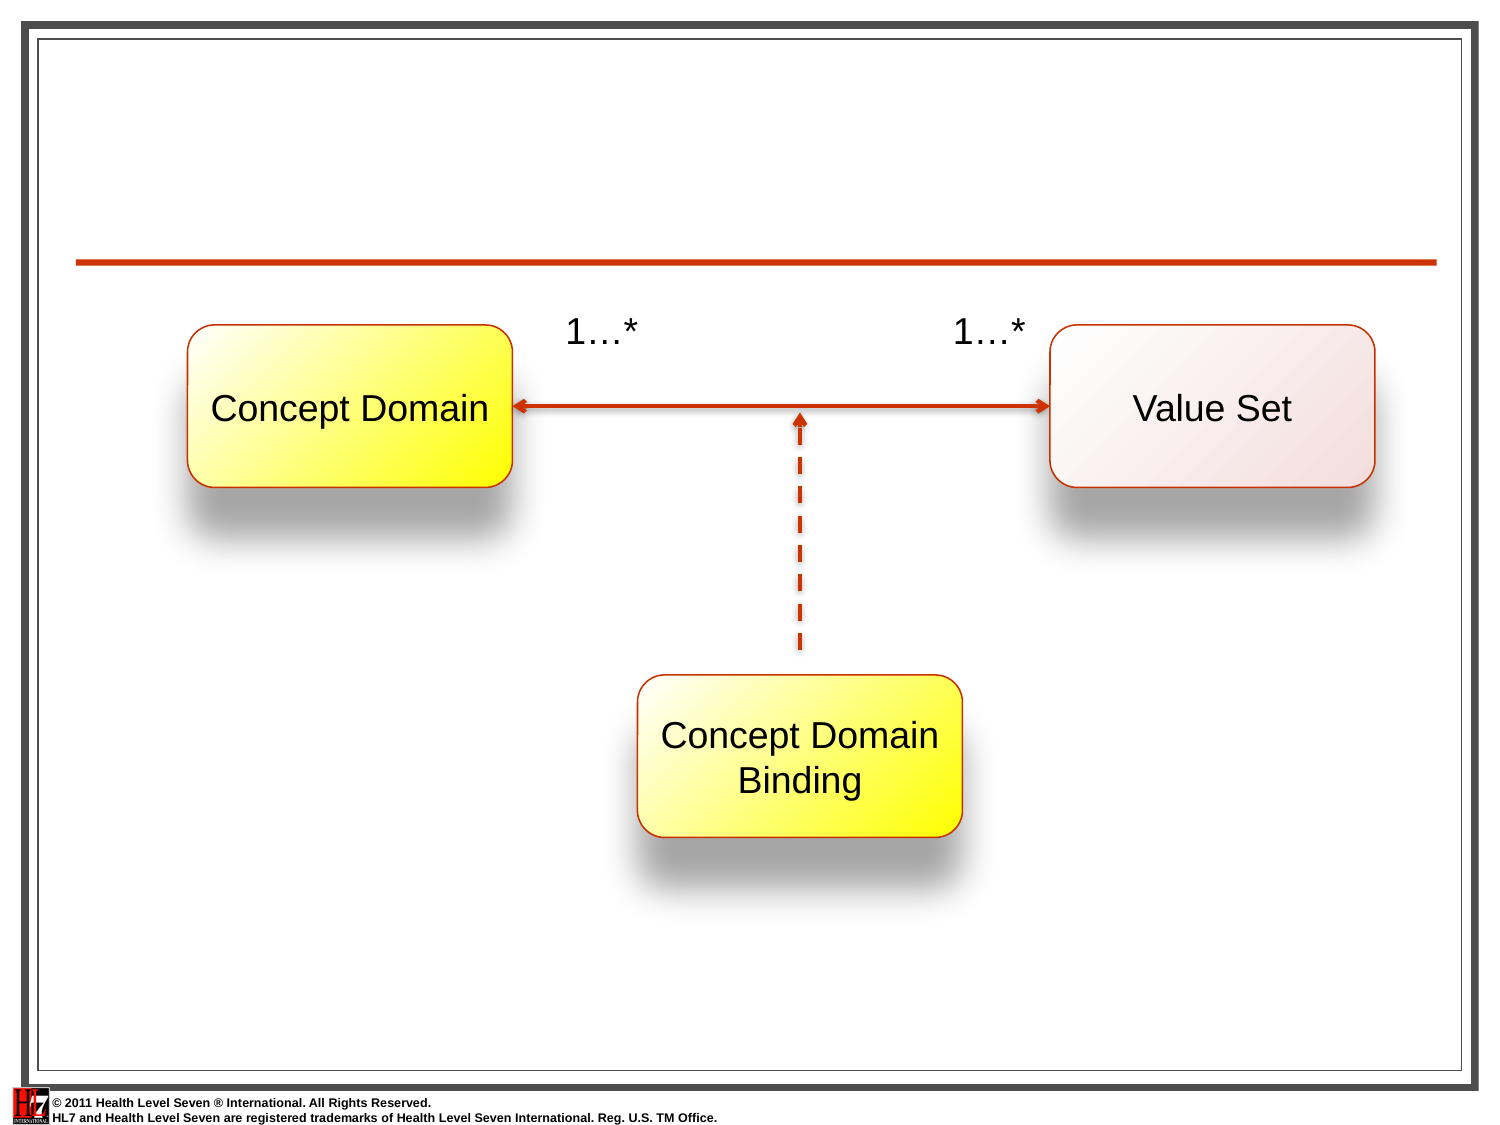

1…*
1…*
Concept Domain
Value Set
Concept Domain
Binding